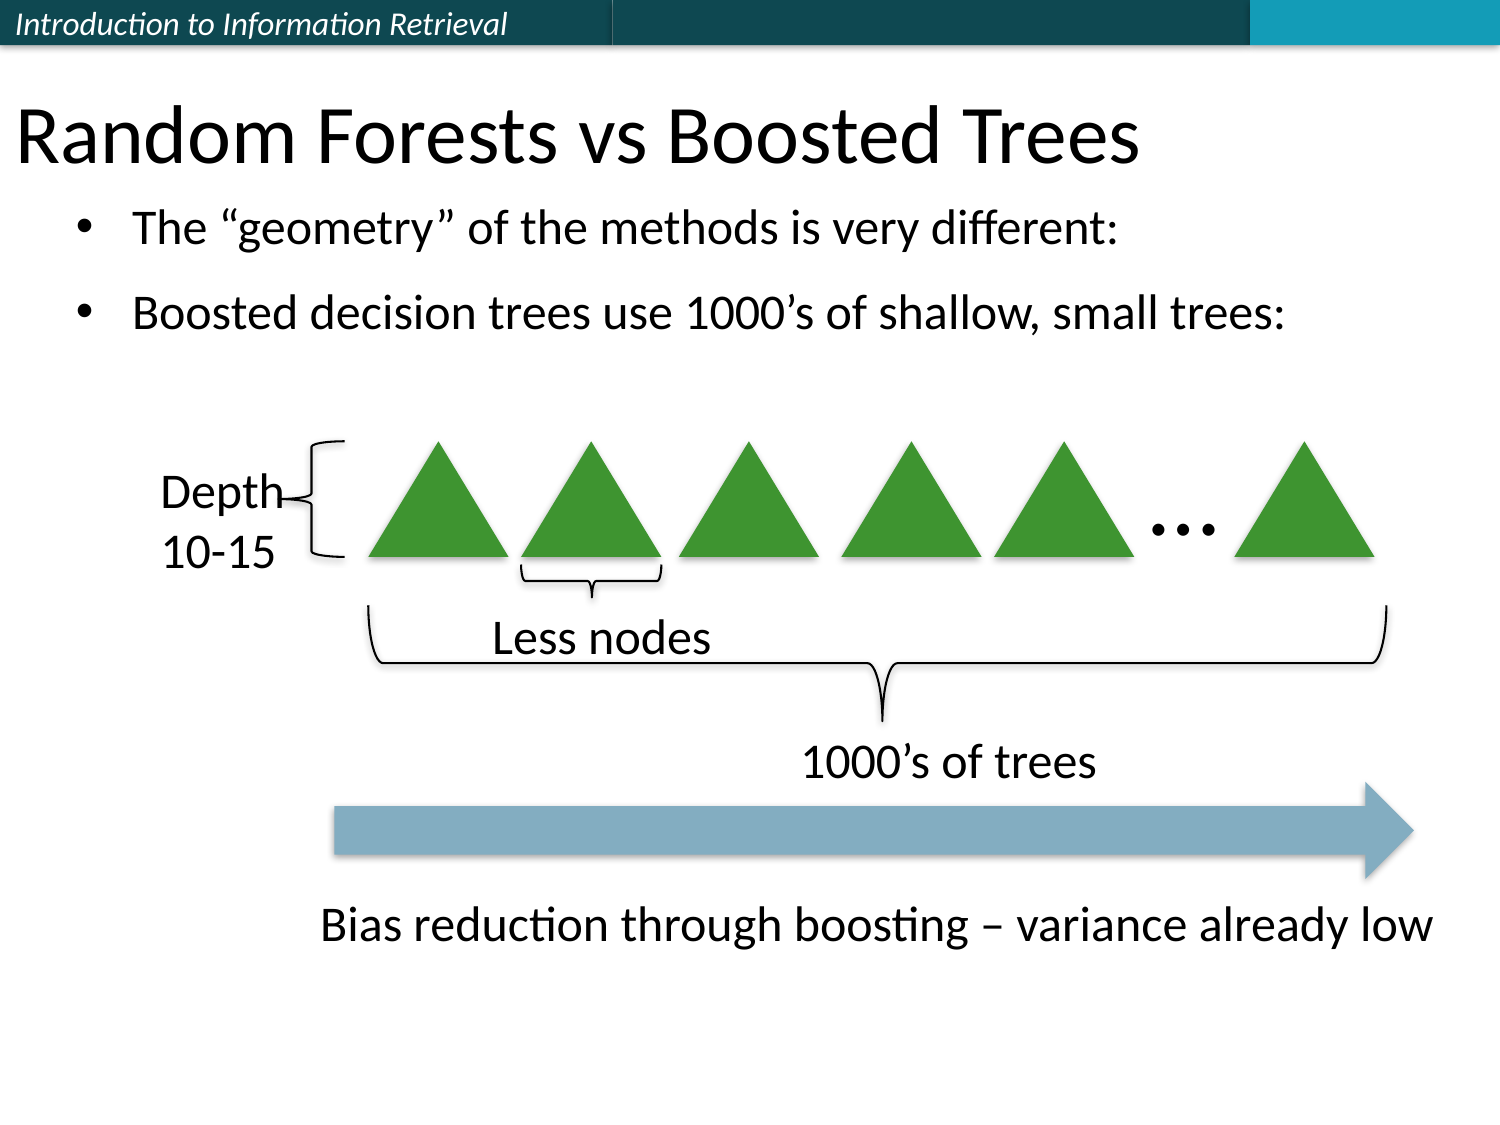

Random Forests vs Boosted Trees

The “geometry” of the methods is very different:
Boosted decision trees use 1000’s of shallow, small trees:

…

Depth
10-15

Less nodes
1000’s of trees
Bias reduction through boosting – variance already low